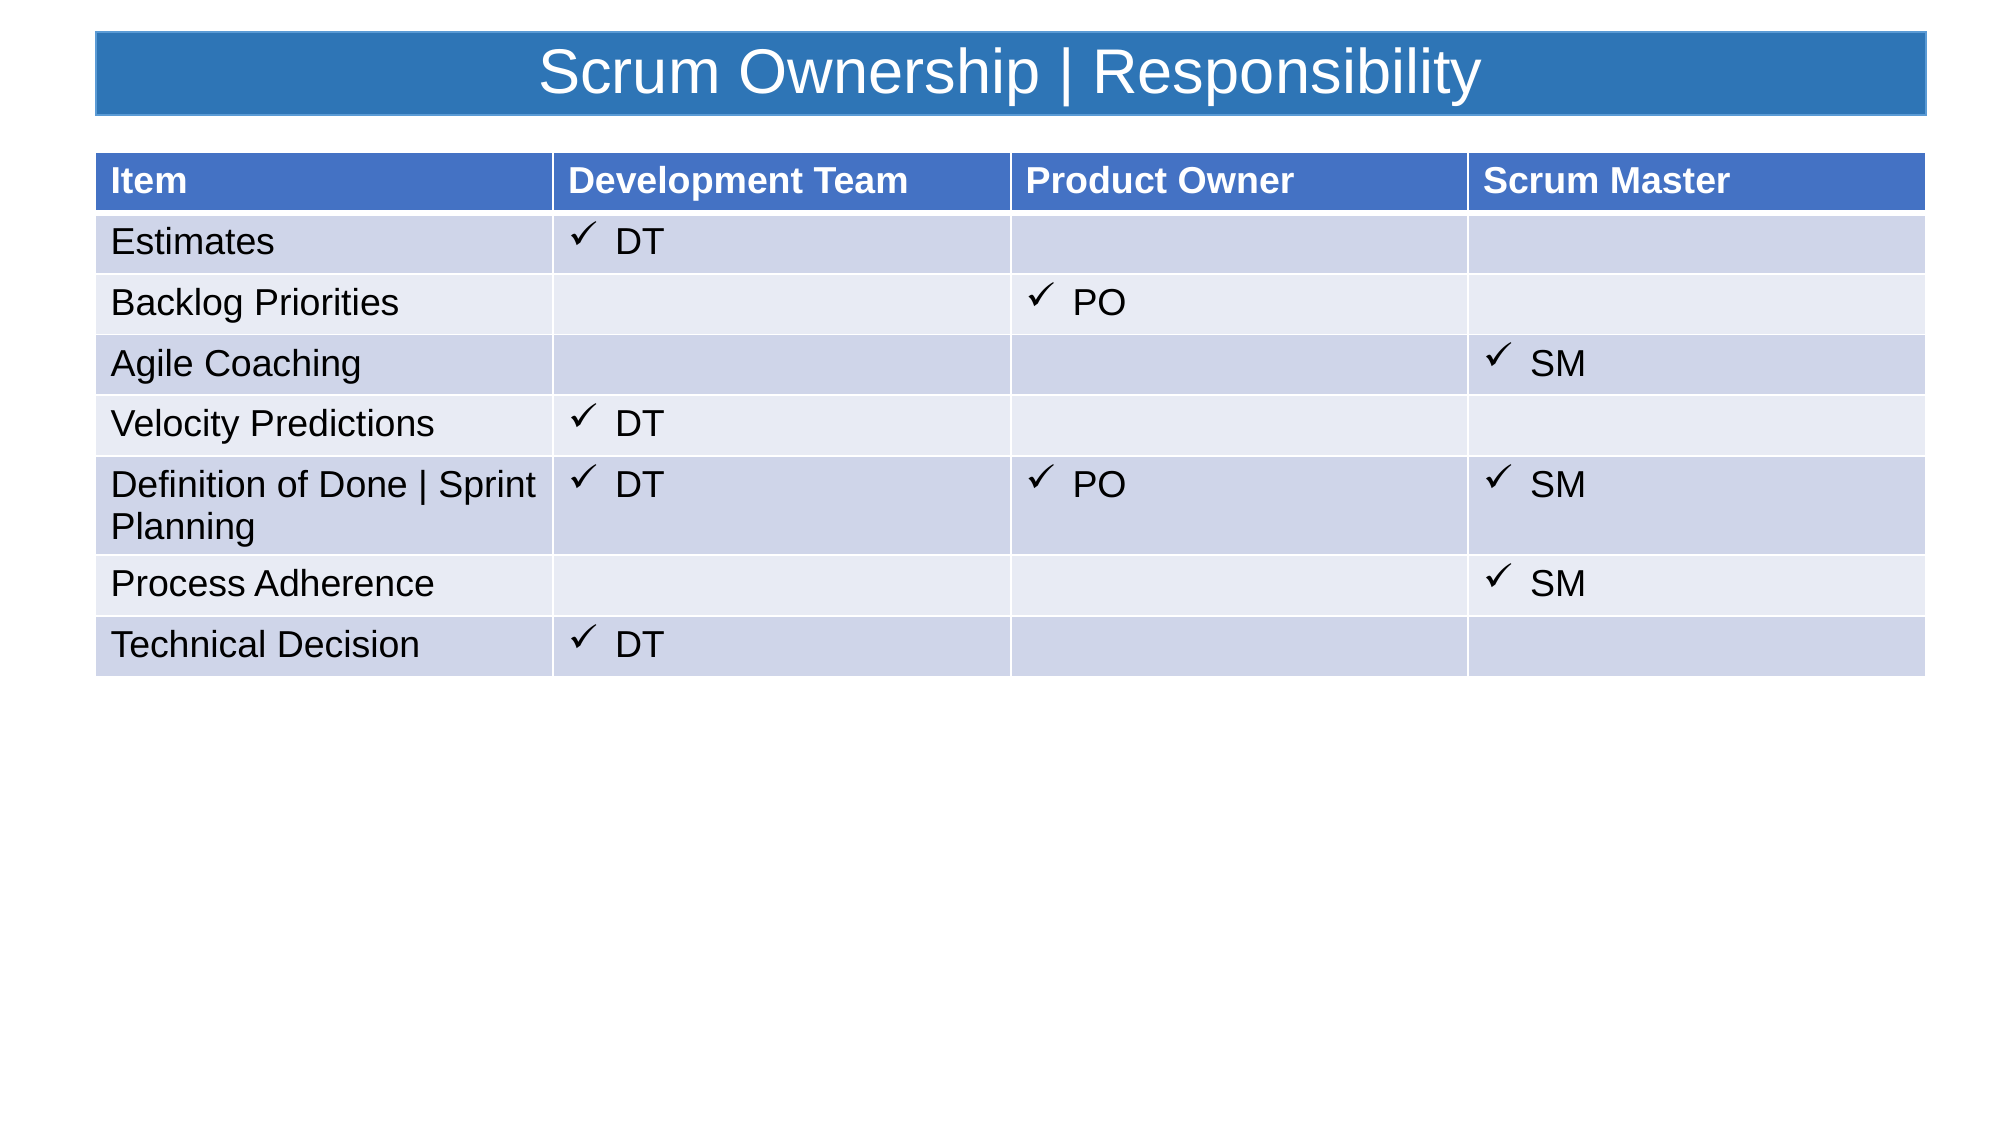

# Scrum Ownership | Responsibility
| Item | Development Team | Product Owner | Scrum Master |
| --- | --- | --- | --- |
| Estimates | DT |  |  |
| Backlog Priorities |  | PO |  |
| Agile Coaching |  |  | SM |
| Velocity Predictions | DT |  |  |
| Definition of Done | Sprint Planning | DT | PO | SM |
| Process Adherence |  |  | SM |
| Technical Decision | DT |  |  |